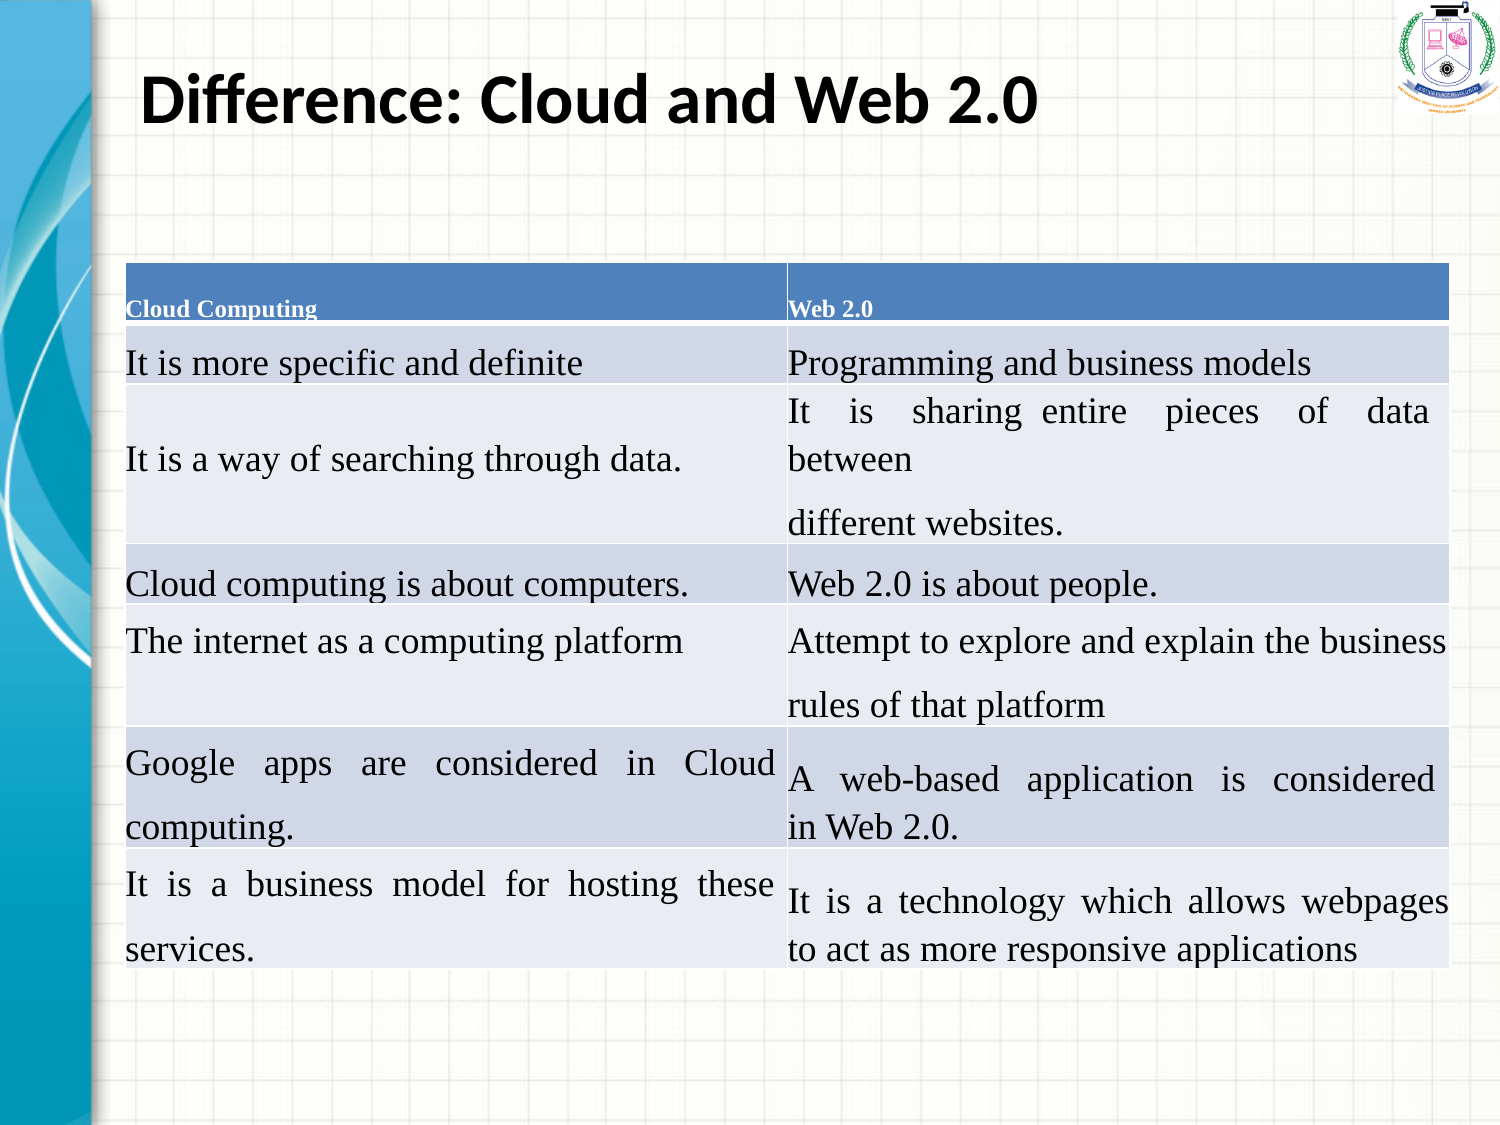

# Difference: Cloud and Web 2.0
| Cloud Computing | Web 2.0 |
| --- | --- |
| It is more specific and definite | Programming and business models |
| It is a way of searching through data. | It is sharing entire pieces of data between different websites. |
| Cloud computing is about computers. | Web 2.0 is about people. |
| The internet as a computing platform | Attempt to explore and explain the business rules of that platform |
| Google apps are considered in Cloud computing. | A web-based application is considered in Web 2.0. |
| It is a business model for hosting these services. | It is a technology which allows webpages to act as more responsive applications |